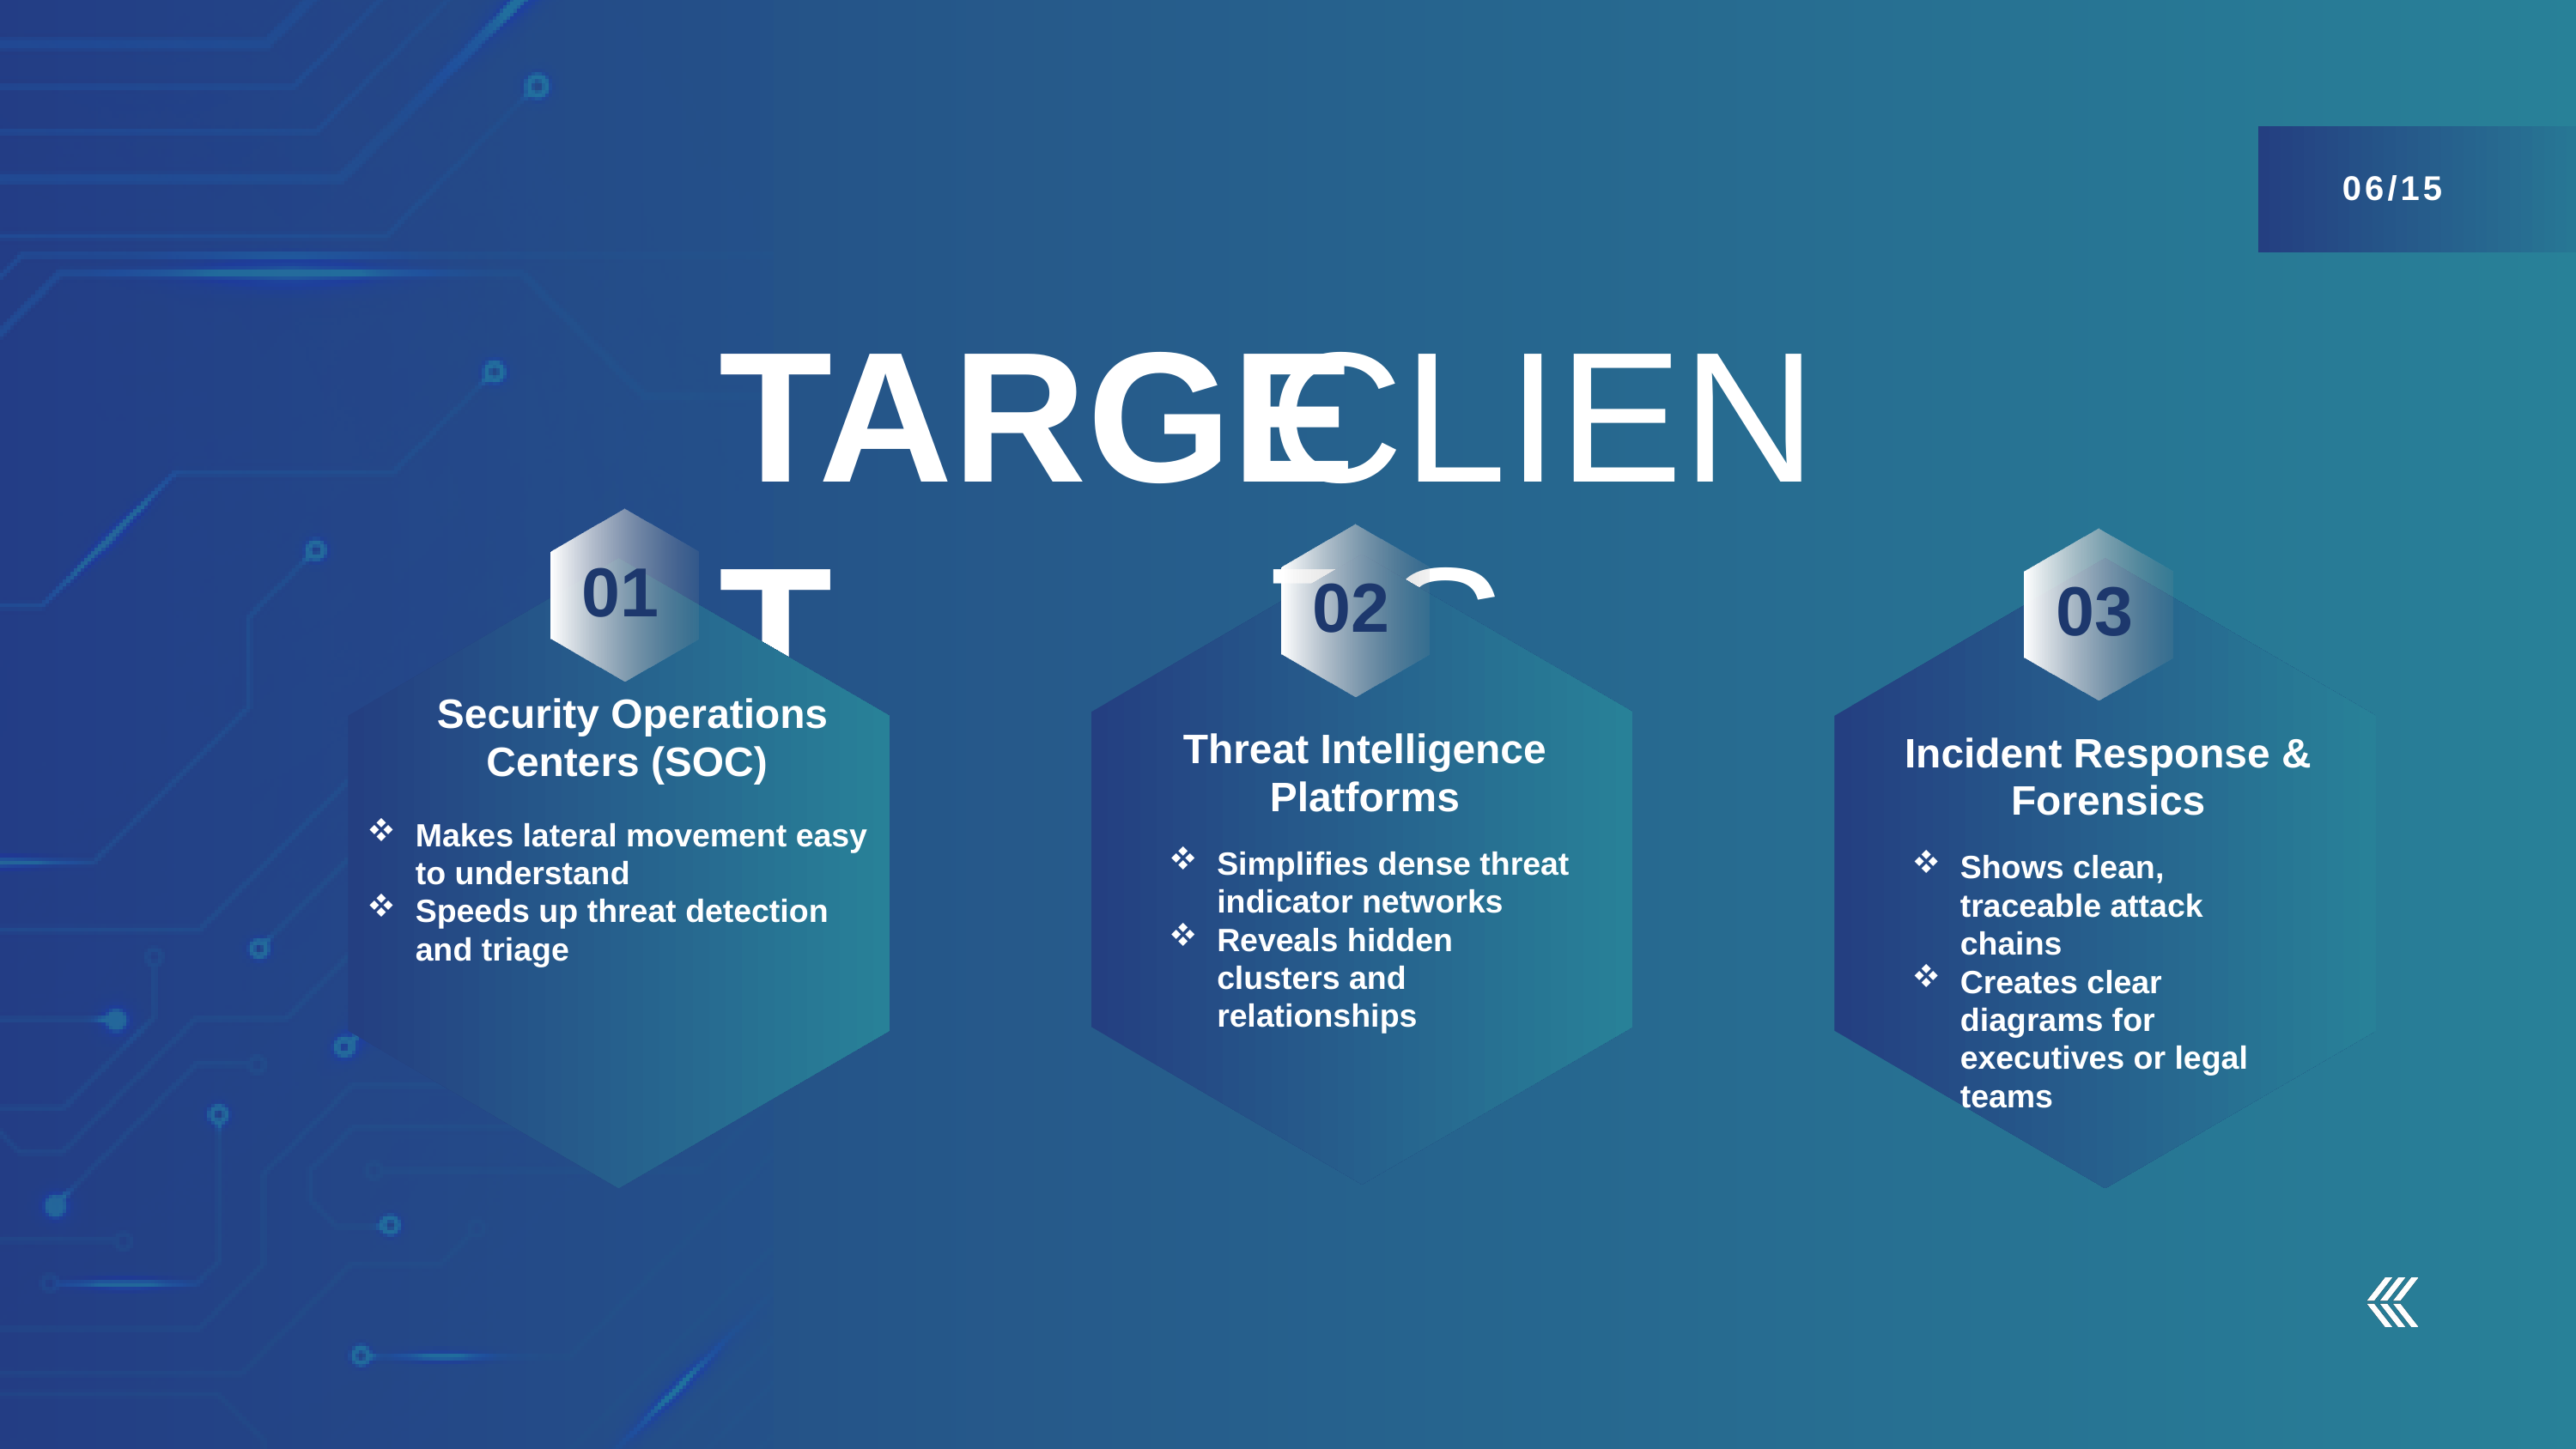

06/15
TARGET
CLIENTS

01

02
03
Security Operations Centers (SOC)
Threat Intelligence Platforms
Incident Response & Forensics
Makes lateral movement easy to understand
Speeds up threat detection and triage
Simplifies dense threat indicator networks
Reveals hidden clusters and relationships
Shows clean, traceable attack chains
Creates clear diagrams for executives or legal teams